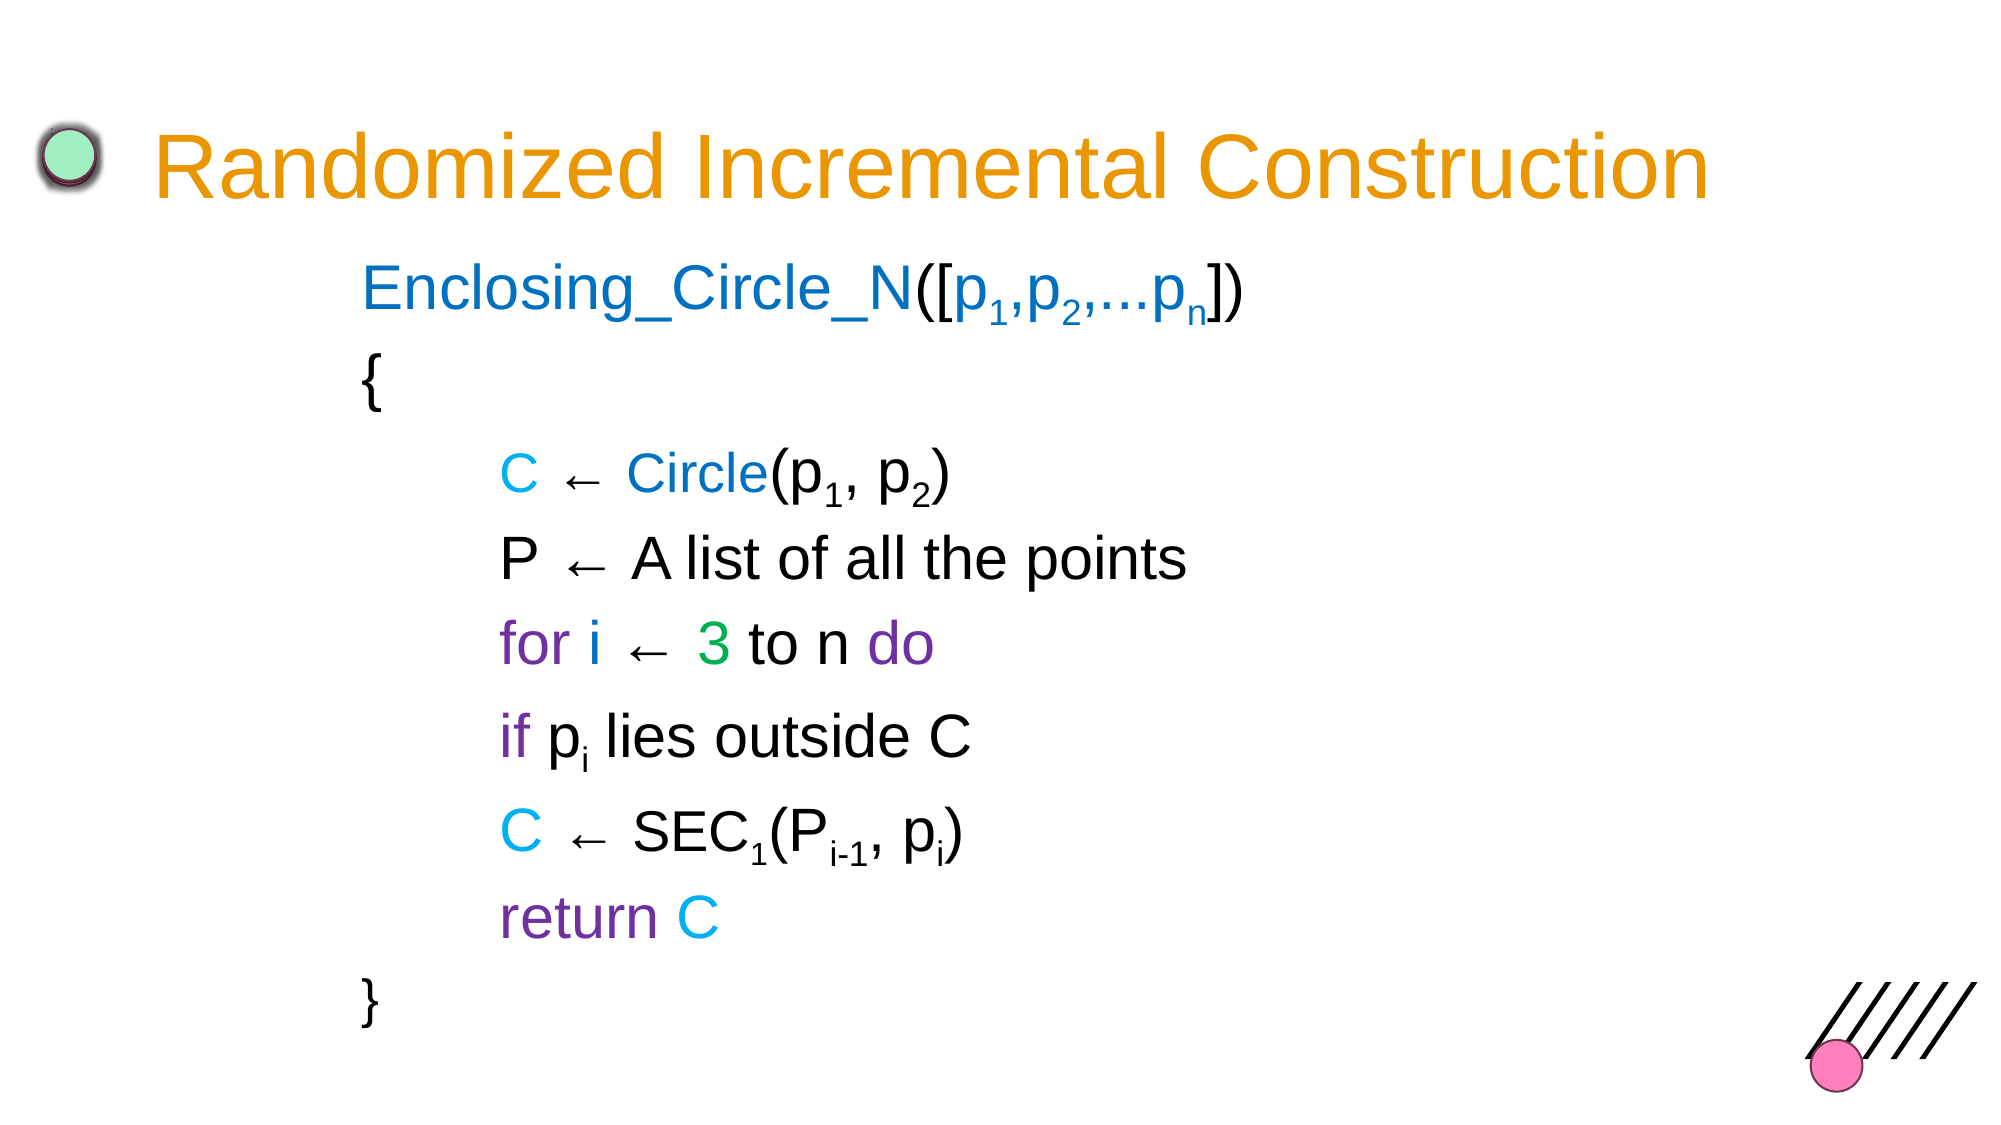

# Randomized Incremental Construction

Enclosing_Circle_N([p1,p2,...pn])
{
	C ← Circle(p1, p2)
	P ← A list of all the points
	for i ← 3 to n do
		if pi lies outside C
			C ← SEC1(Pi-1, pi)
	return C
}